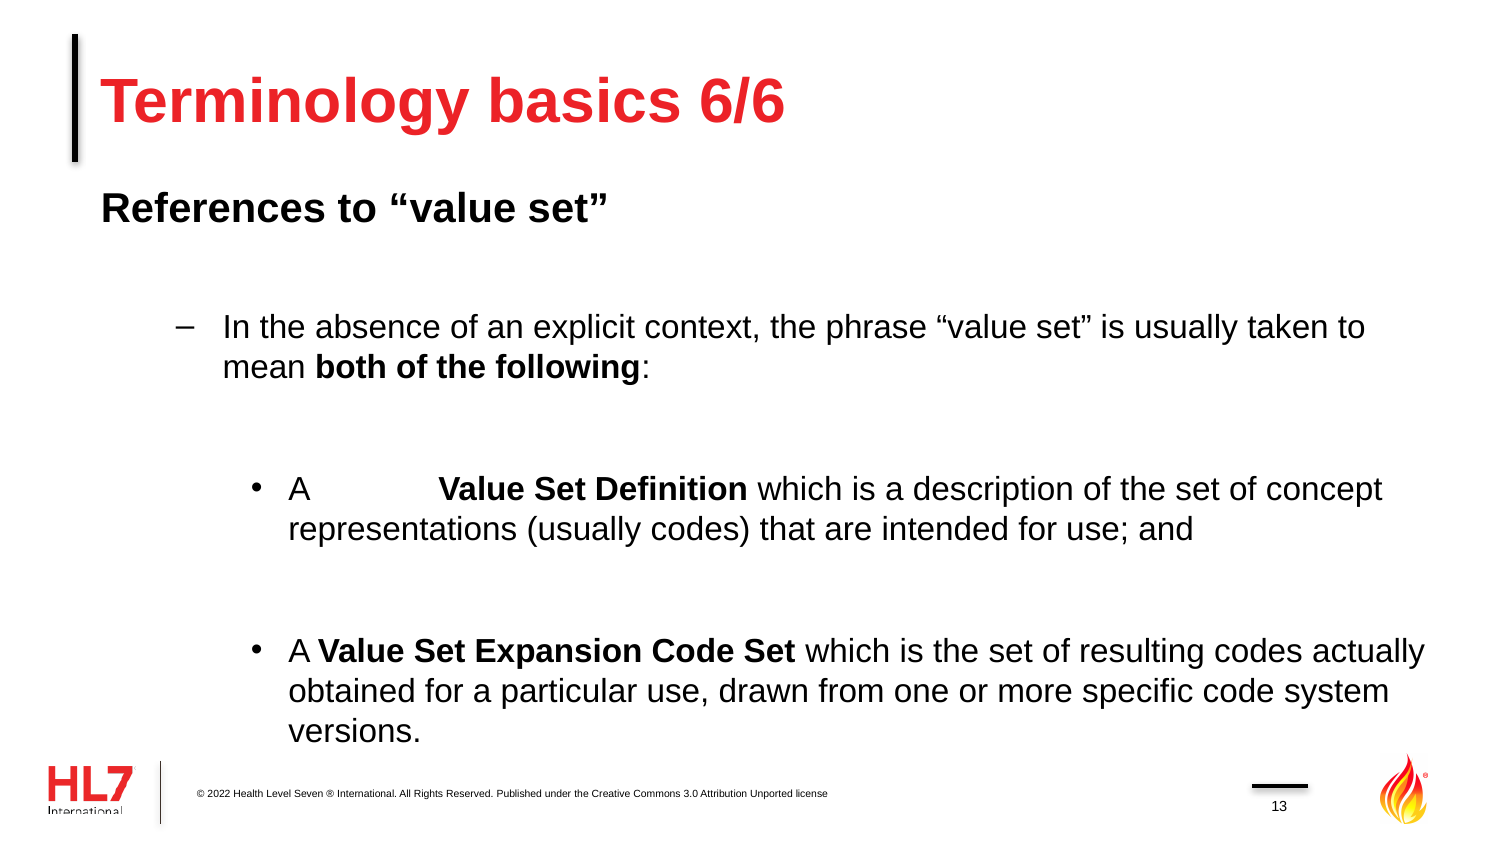

# Terminology basics 6/6
References to “value set”

In the absence of an explicit context, the phrase “value set” is usually taken to mean both of the following:

A	Value Set Definition which is a description of the set of concept representations (usually codes) that are intended for use; and

A Value Set Expansion Code Set which is the set of resulting codes actually obtained for a particular use, drawn from one or more specific code system versions.

© 2022 Health Level Seven ® International. All Rights Reserved. Published under the Creative Commons 3.0 Attribution Unported license

13